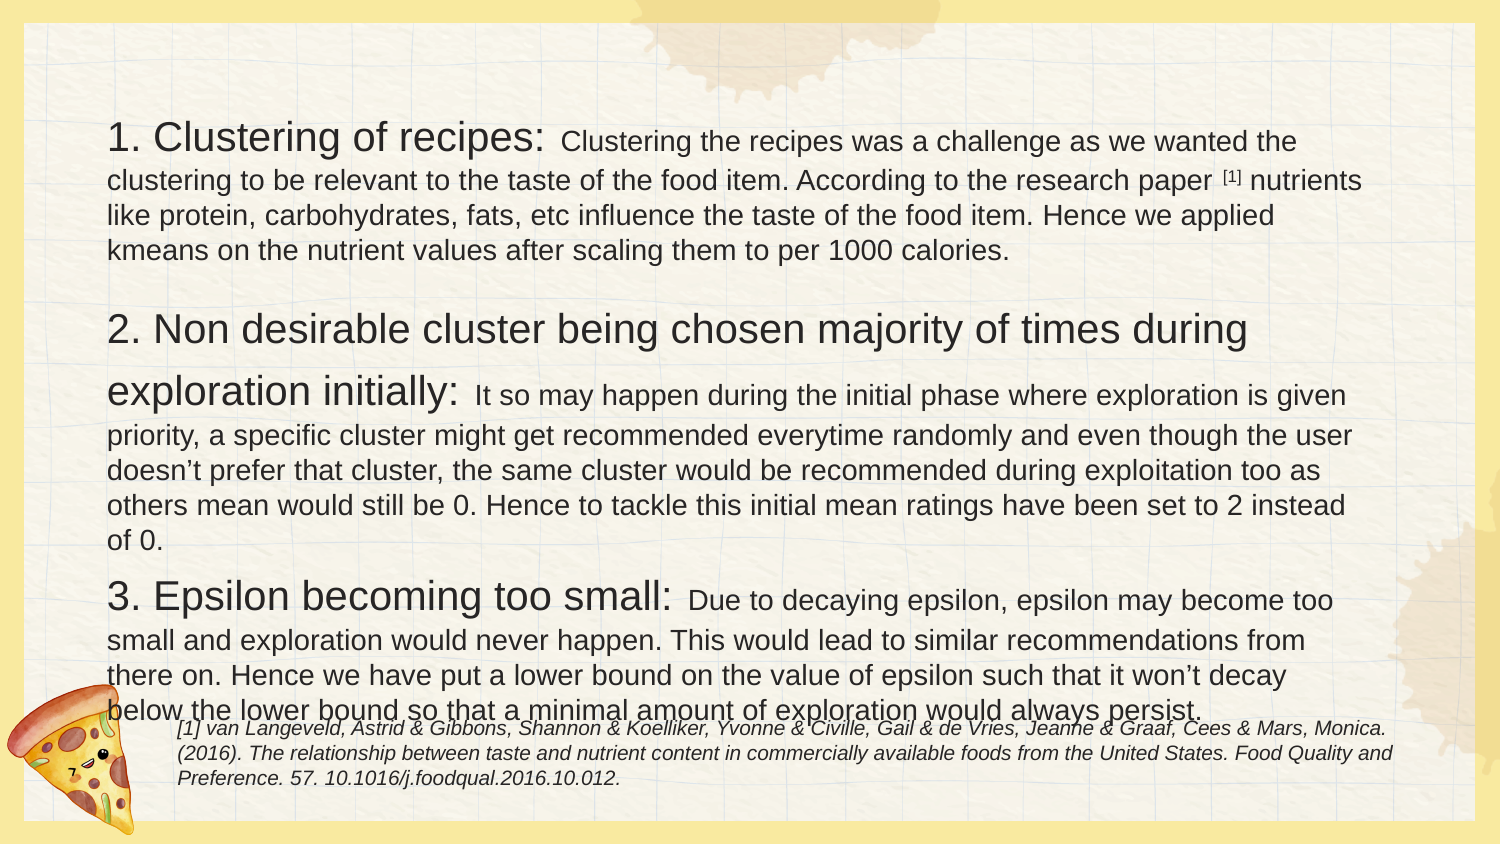

1. Clustering of recipes: Clustering the recipes was a challenge as we wanted the clustering to be relevant to the taste of the food item. According to the research paper [1] nutrients like protein, carbohydrates, fats, etc influence the taste of the food item. Hence we applied kmeans on the nutrient values after scaling them to per 1000 calories.

2. Non desirable cluster being chosen majority of times during exploration initially: It so may happen during the initial phase where exploration is given priority, a specific cluster might get recommended everytime randomly and even though the user doesn’t prefer that cluster, the same cluster would be recommended during exploitation too as others mean would still be 0. Hence to tackle this initial mean ratings have been set to 2 instead of 0.
3. Epsilon becoming too small: Due to decaying epsilon, epsilon may become too small and exploration would never happen. This would lead to similar recommendations from there on. Hence we have put a lower bound on the value of epsilon such that it won’t decay below the lower bound so that a minimal amount of exploration would always persist.

[1] van Langeveld, Astrid & Gibbons, Shannon & Koelliker, Yvonne & Civille, Gail & de Vries, Jeanne & Graaf, Cees & Mars, Monica. (2016). The relationship between taste and nutrient content in commercially available foods from the United States. Food Quality and Preference. 57. 10.1016/j.foodqual.2016.10.012.